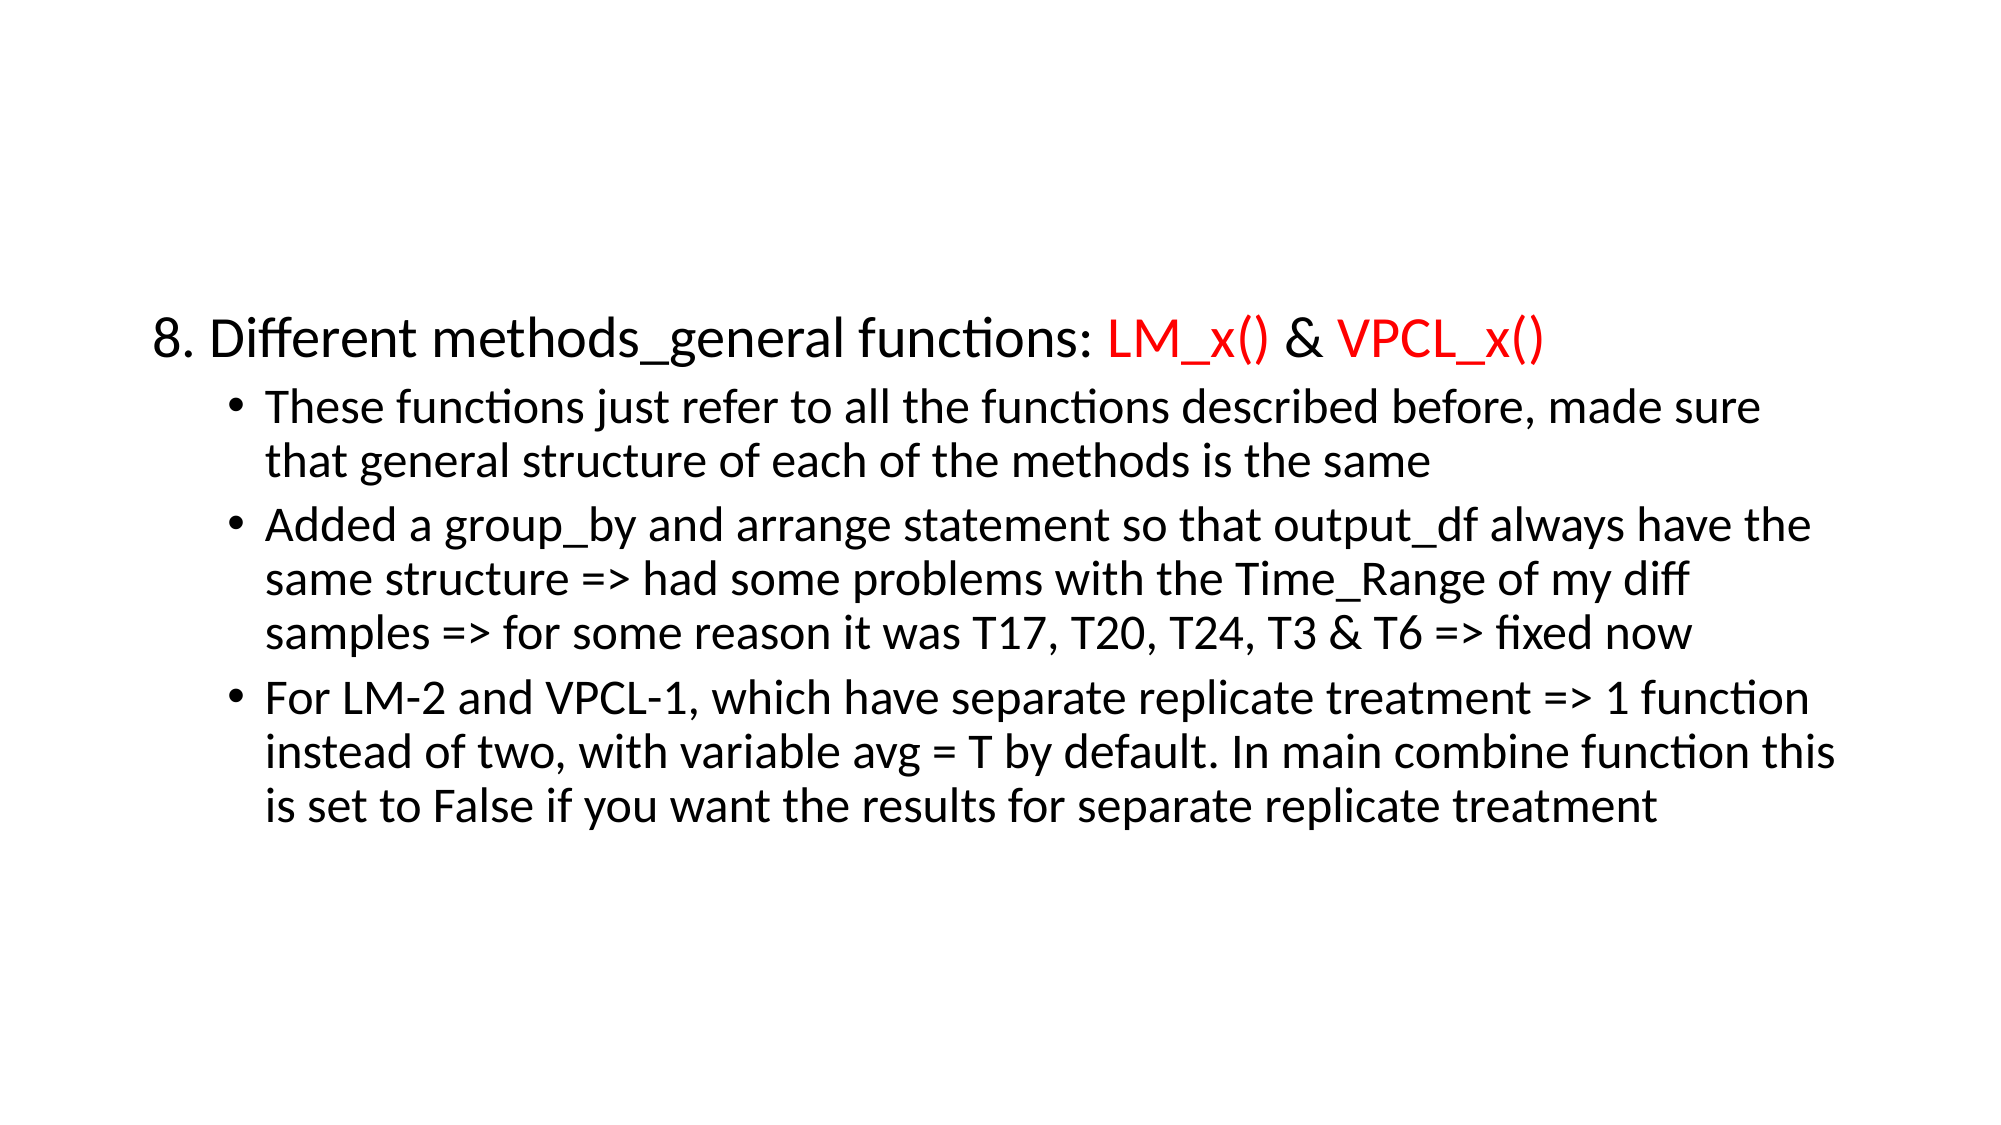

#
8. Different methods_general functions: LM_x() & VPCL_x()
These functions just refer to all the functions described before, made sure that general structure of each of the methods is the same
Added a group_by and arrange statement so that output_df always have the same structure => had some problems with the Time_Range of my diff samples => for some reason it was T17, T20, T24, T3 & T6 => fixed now
For LM-2 and VPCL-1, which have separate replicate treatment => 1 function instead of two, with variable avg = T by default. In main combine function this is set to False if you want the results for separate replicate treatment